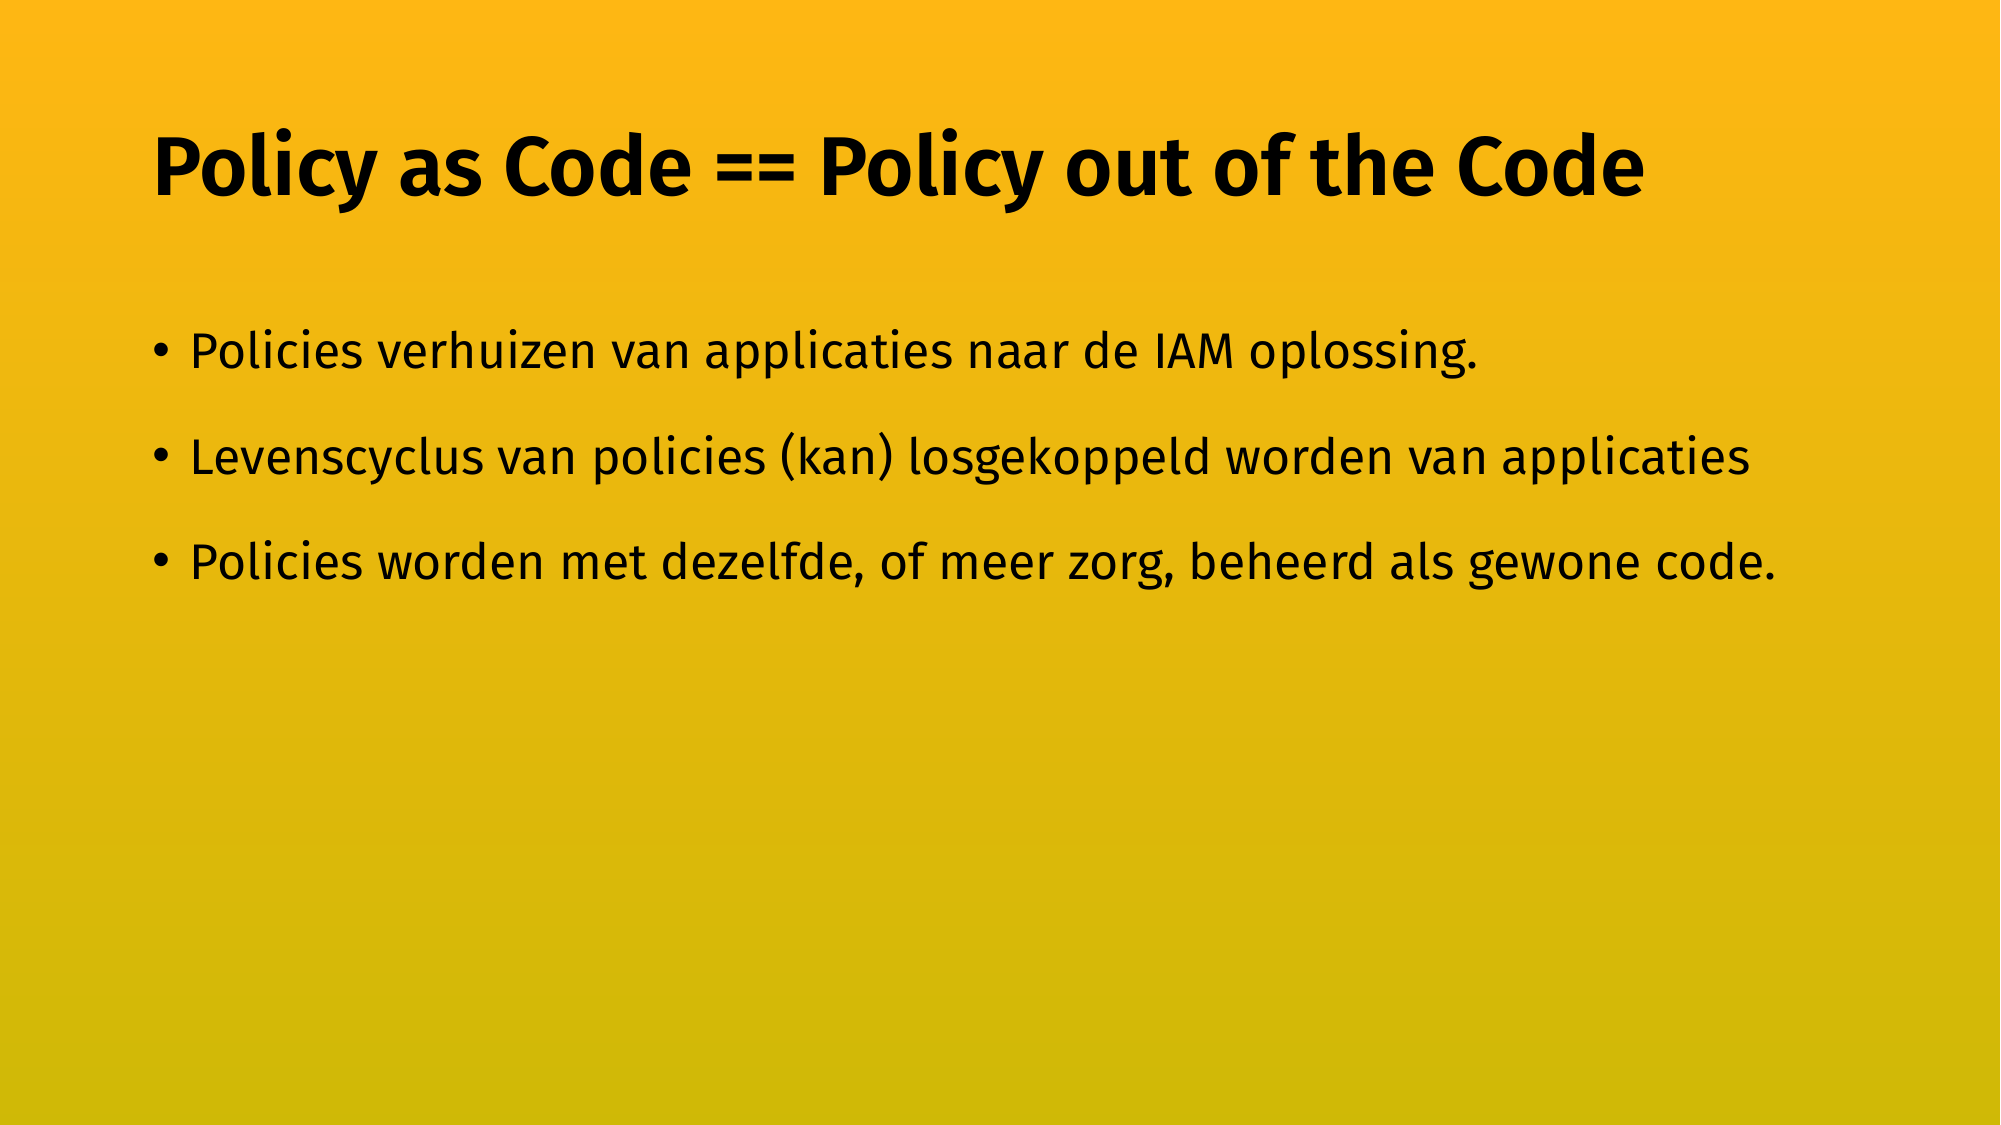

# Policy as Code == Policy out of the Code
Policies verhuizen van applicaties naar de IAM oplossing.
Levenscyclus van policies (kan) losgekoppeld worden van applicaties
Policies worden met dezelfde, of meer zorg, beheerd als gewone code.